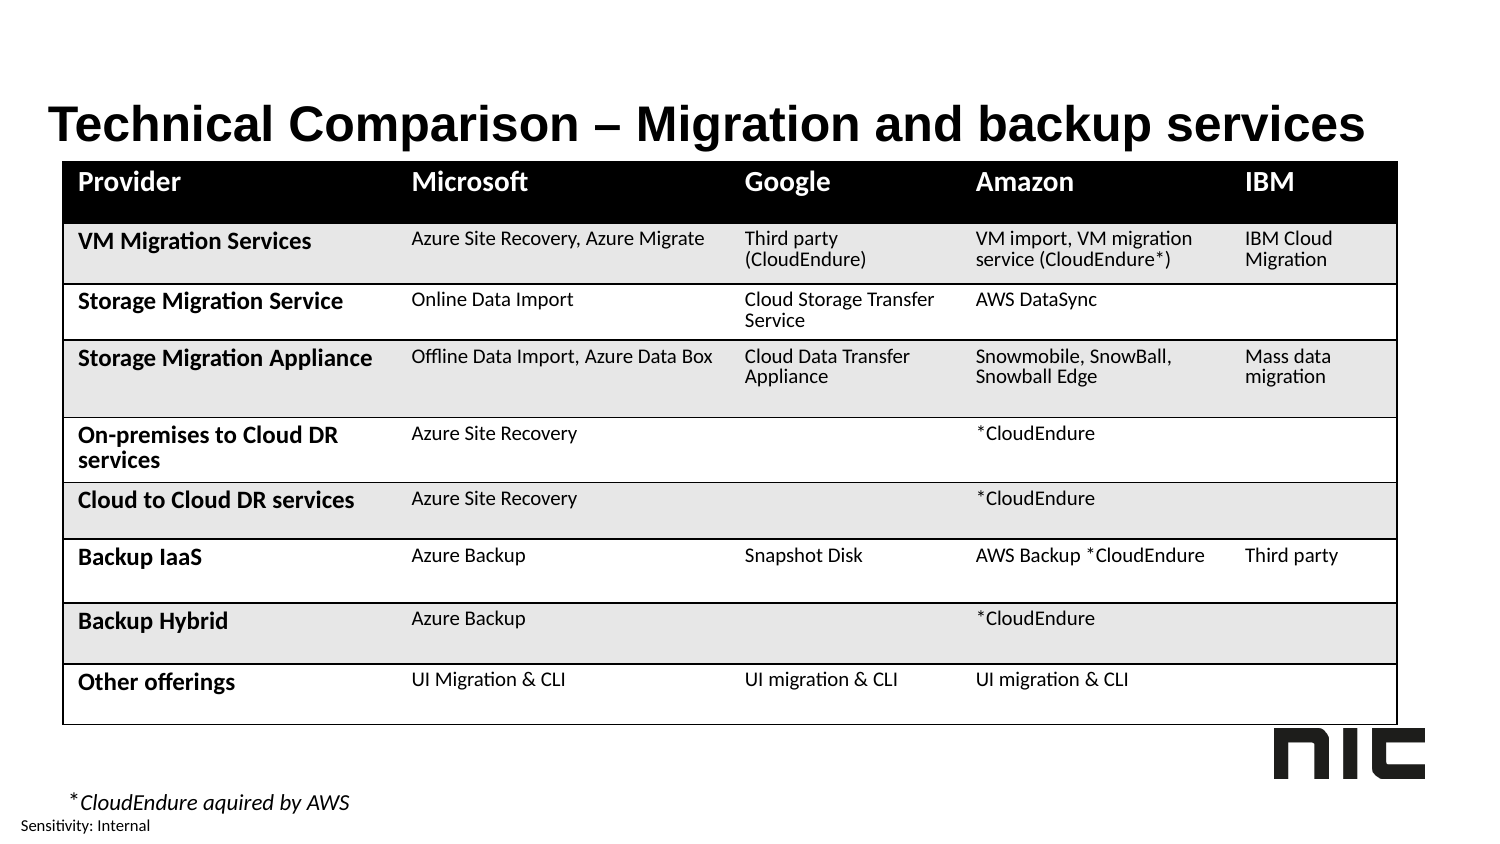

# Technical Comparison – Migration and backup services
| Provider | Microsoft | Google | Amazon | IBM |
| --- | --- | --- | --- | --- |
| VM Migration Services | Azure Site Recovery, Azure Migrate | Third party (CloudEndure) | VM import, VM migration service (CloudEndure\*) | IBM Cloud Migration |
| Storage Migration Service | Online Data Import | Cloud Storage Transfer Service | AWS DataSync |  |
| Storage Migration Appliance | Offline Data Import, Azure Data Box | Cloud Data Transfer Appliance | Snowmobile, SnowBall, Snowball Edge | Mass data migration |
| On-premises to Cloud DR services | Azure Site Recovery |  | \*CloudEndure |  |
| Cloud to Cloud DR services | Azure Site Recovery |  | \*CloudEndure |  |
| Backup IaaS | Azure Backup | Snapshot Disk | AWS Backup \*CloudEndure | Third party |
| Backup Hybrid | Azure Backup |  | \*CloudEndure |  |
| Other offerings | UI Migration & CLI | UI migration & CLI | UI migration & CLI |  |
*CloudEndure aquired by AWS